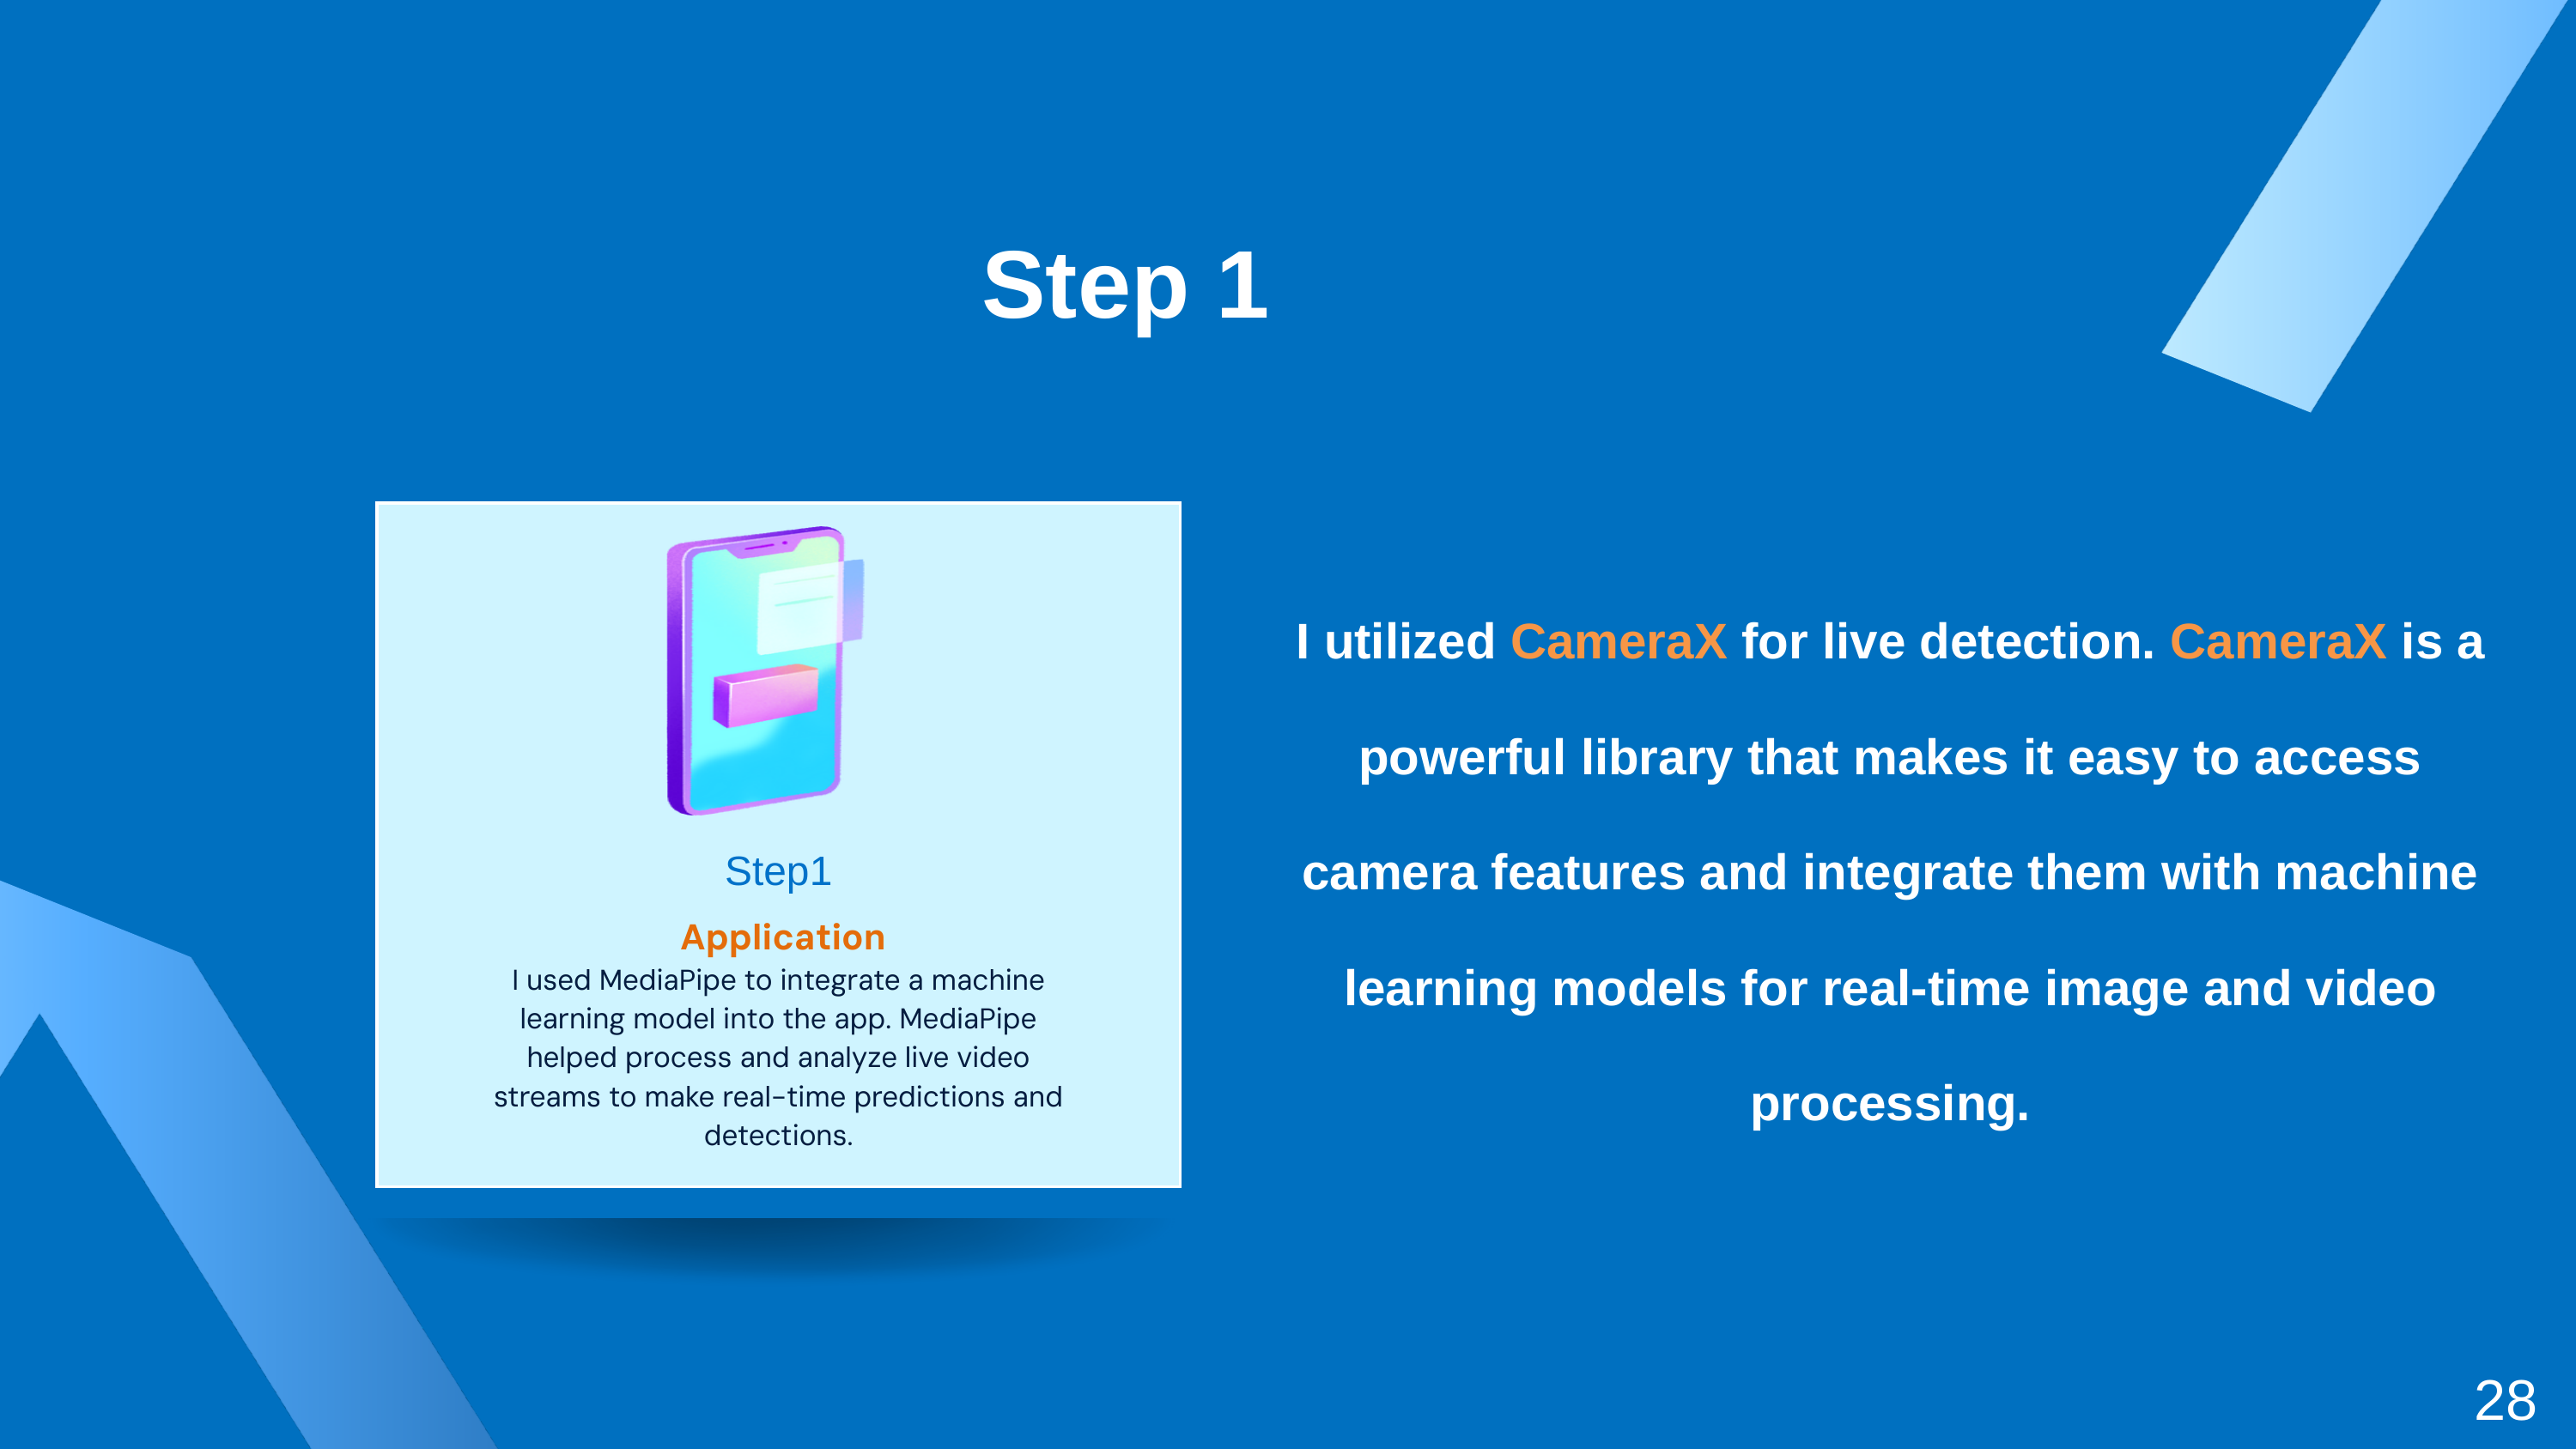

Step 1

Step1
 Application
I used MediaPipe to integrate a machine learning model into the app. MediaPipe helped process and analyze live video streams to make real-time predictions and detections.

I utilized CameraX for live detection. CameraX is a powerful library that makes it easy to access camera features and integrate them with machine learning models for real-time image and video processing.

28